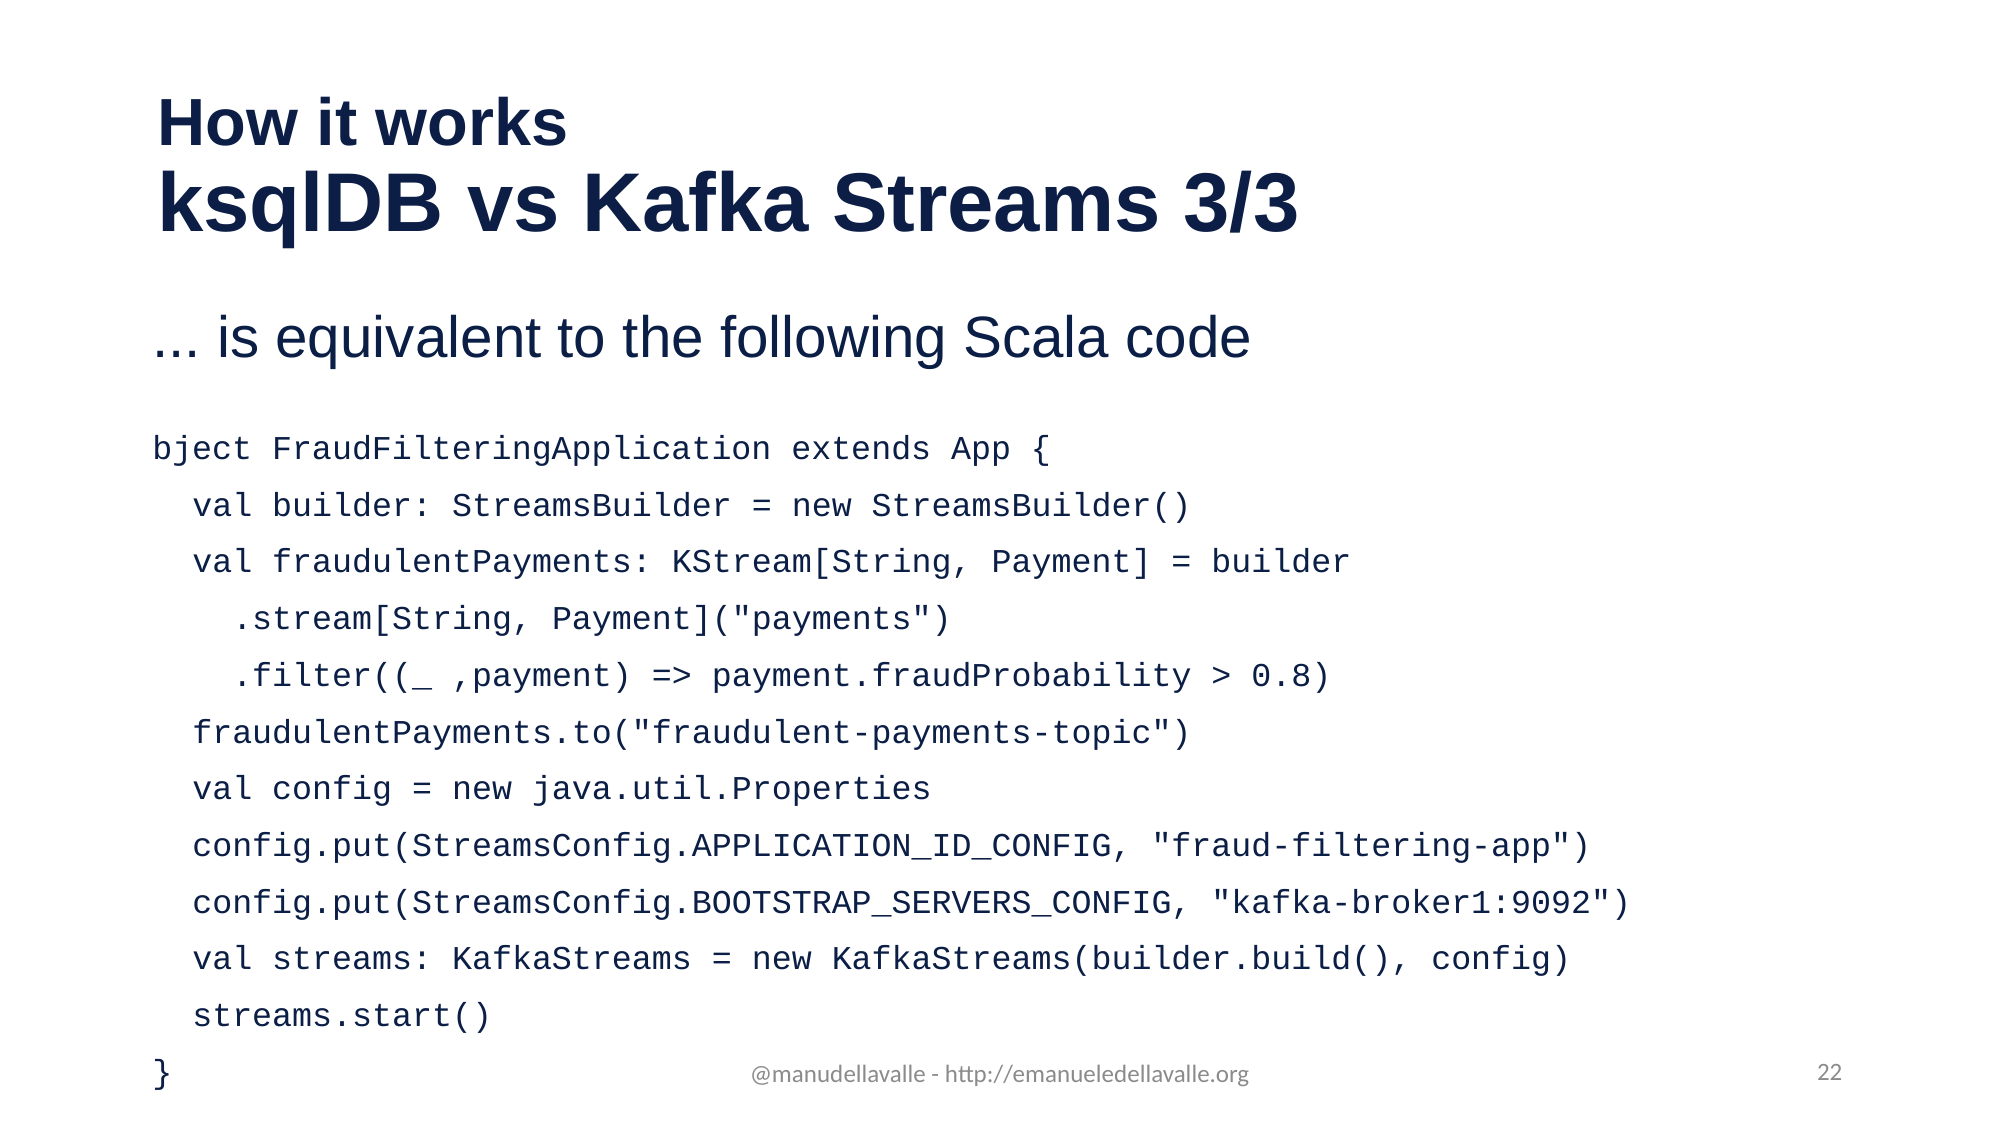

# How it works ksqlDB vs Kafka Streams 3/3
... is equivalent to the following Scala code
bject FraudFilteringApplication extends App {
  val builder: StreamsBuilder = new StreamsBuilder()
  val fraudulentPayments: KStream[String, Payment] = builder
    .stream[String, Payment]("payments")
    .filter((_ ,payment) => payment.fraudProbability > 0.8)
  fraudulentPayments.to("fraudulent-payments-topic")
  val config = new java.util.Properties
  config.put(StreamsConfig.APPLICATION_ID_CONFIG, "fraud-filtering-app")
  config.put(StreamsConfig.BOOTSTRAP_SERVERS_CONFIG, "kafka-broker1:9092")
  val streams: KafkaStreams = new KafkaStreams(builder.build(), config)
  streams.start()
}
@manudellavalle - http://emanueledellavalle.org
22